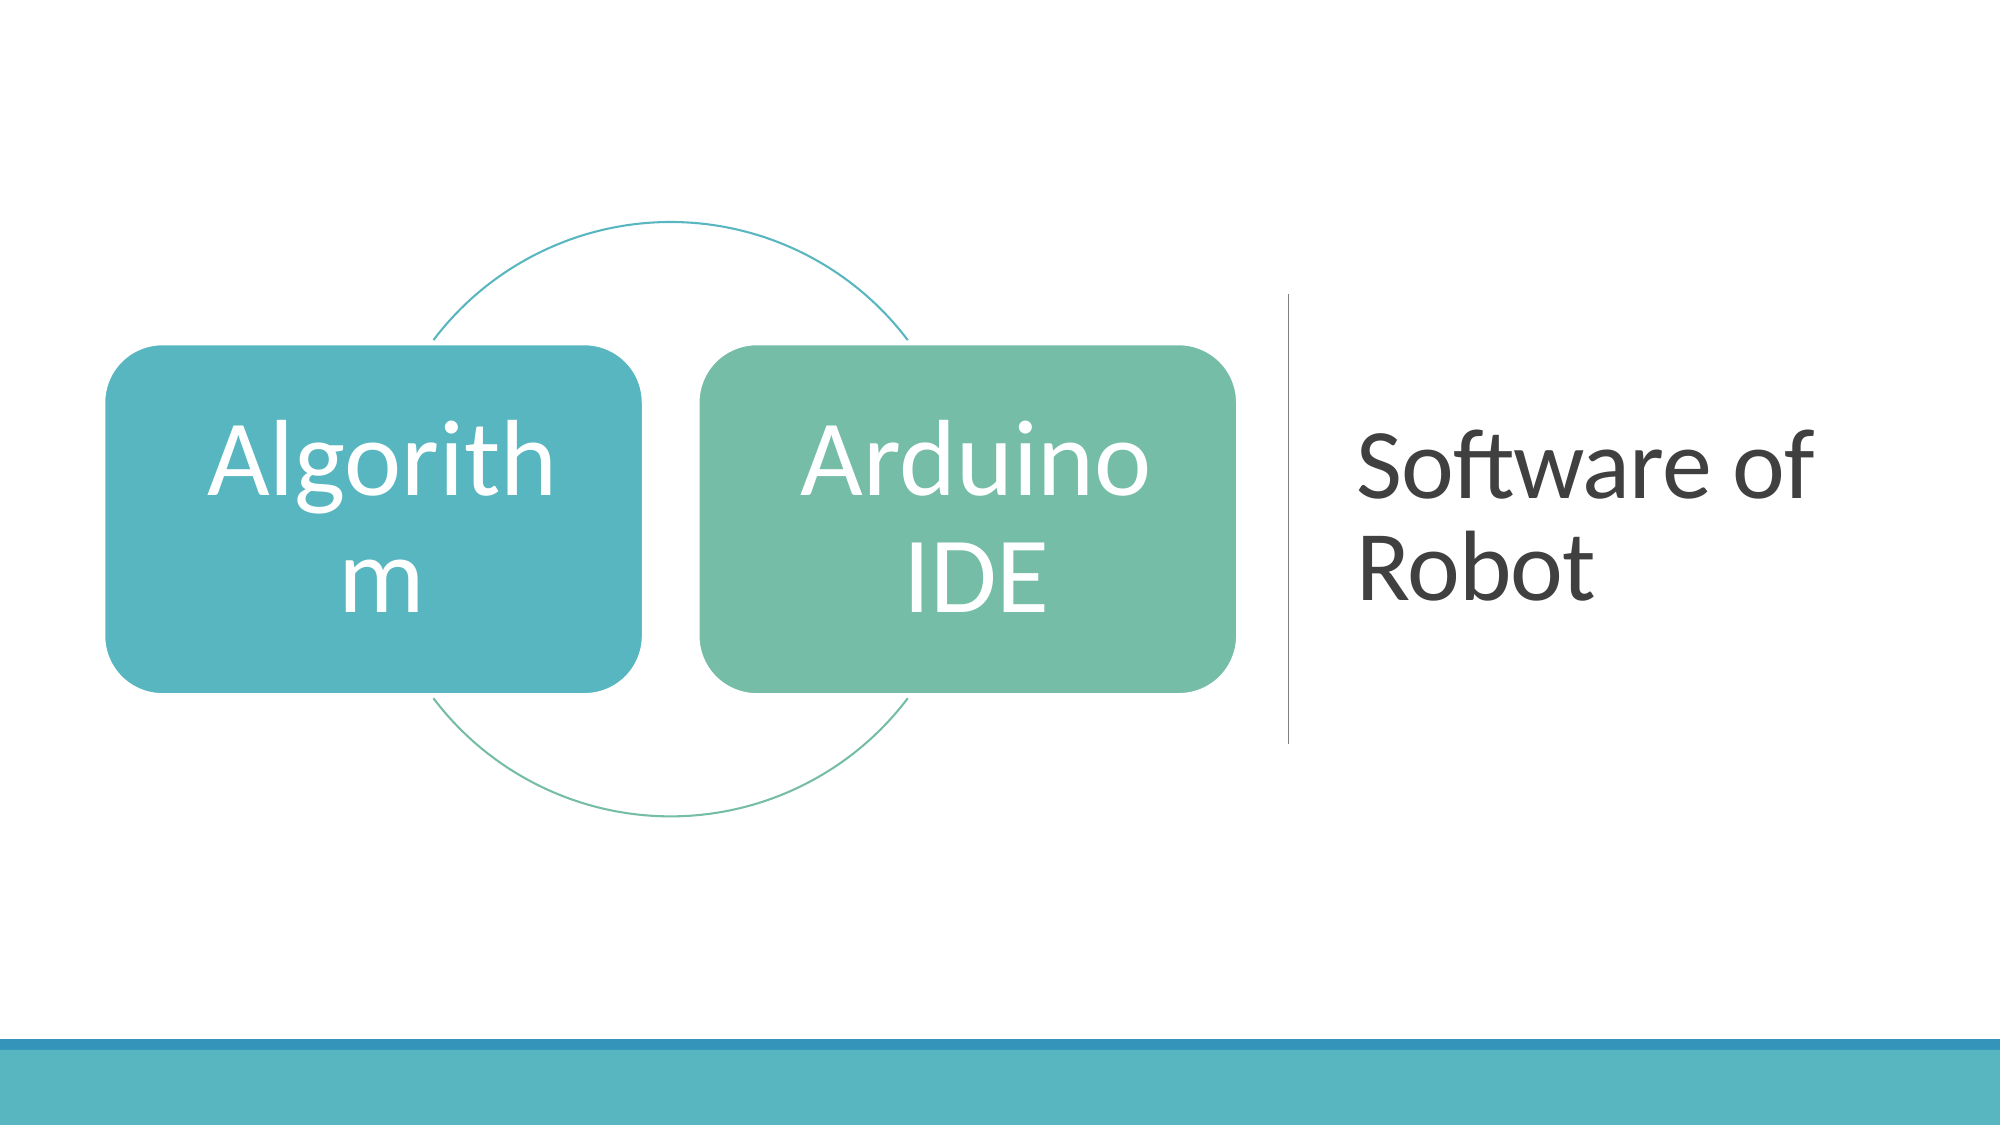

# Software of Robot
Algorithm
Arduino IDE